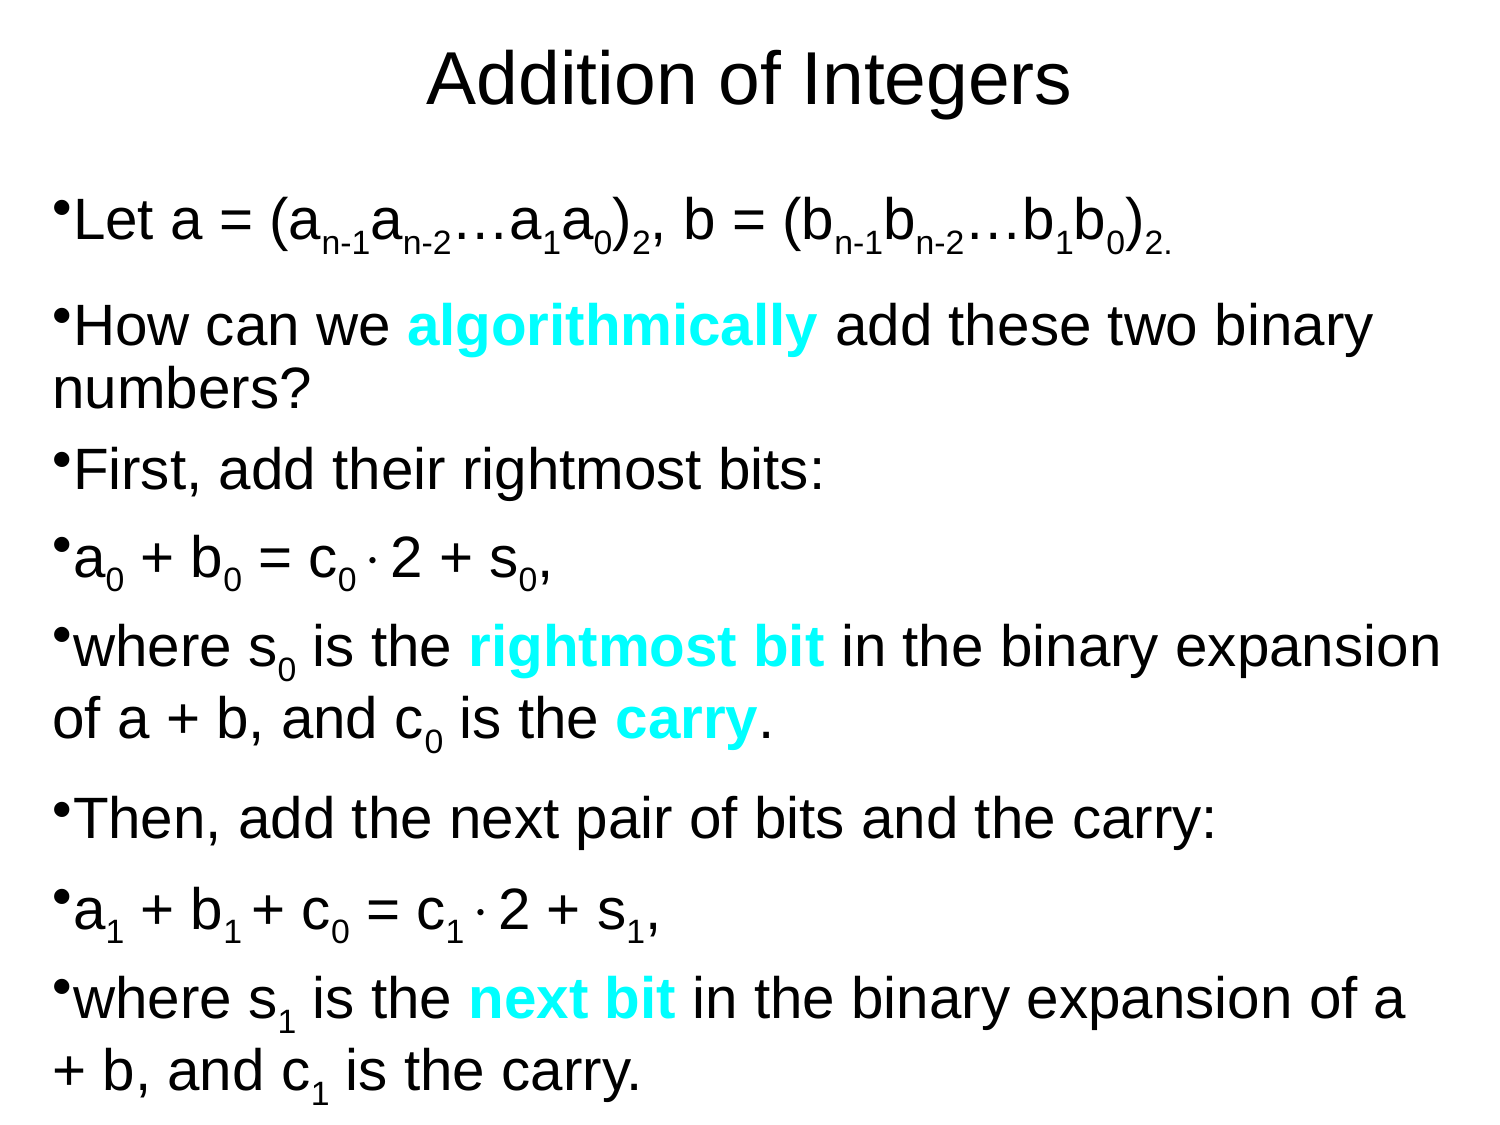

# Addition of Integers
Let a = (an-1an-2…a1a0)2, b = (bn-1bn-2…b1b0)2.

How can we algorithmically add these two binary numbers?

First, add their rightmost bits:

a0 + b0 = c0⋅2 + s0,

where s0 is the rightmost bit in the binary expansion of a + b, and c0 is the carry.

Then, add the next pair of bits and the carry:

a1 + b1 + c0 = c1⋅2 + s1,

where s1 is the next bit in the binary expansion of a + b, and c1 is the carry.